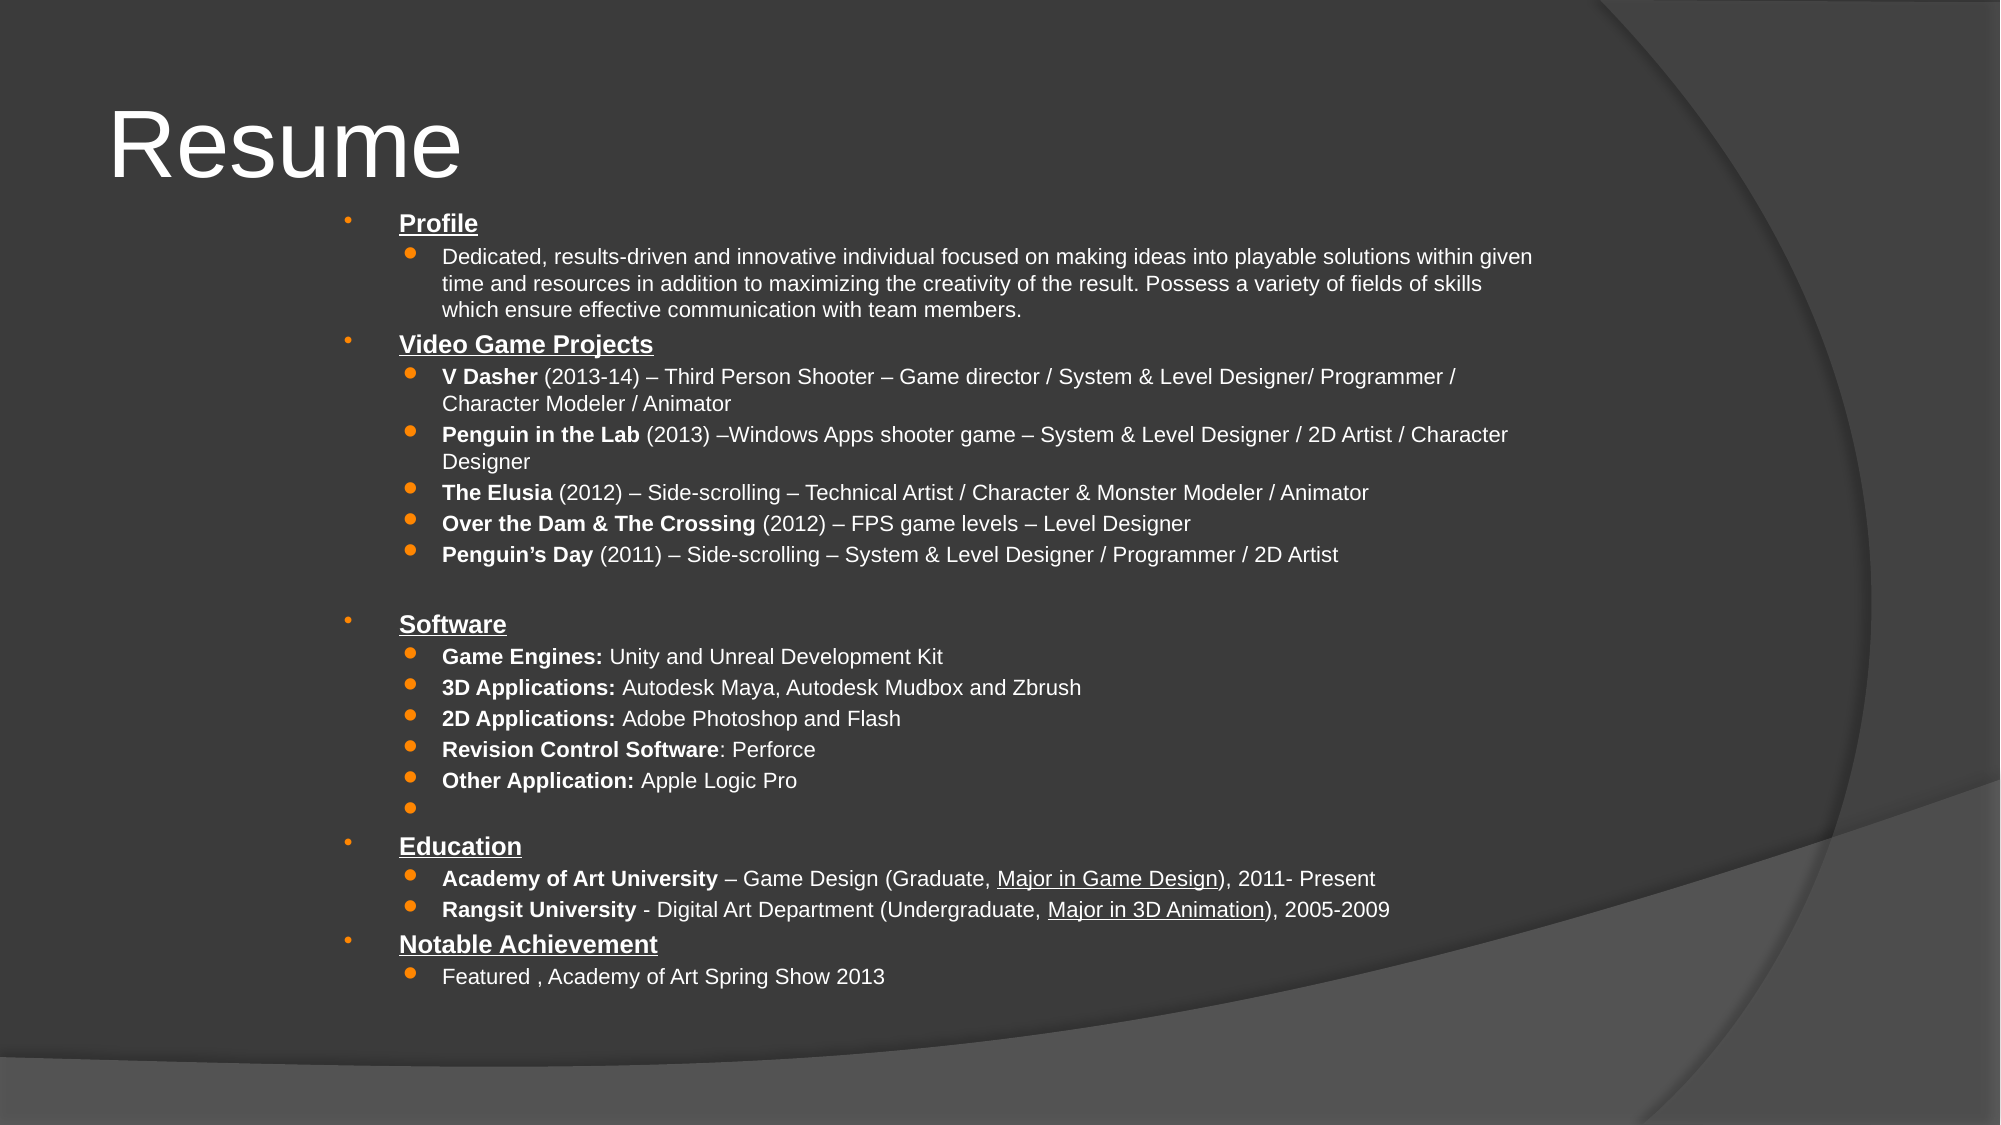

# Resume
Profile
Dedicated, results-driven and innovative individual focused on making ideas into playable solutions within given time and resources in addition to maximizing the creativity of the result. Possess a variety of fields of skills which ensure effective communication with team members.
Video Game Projects
V Dasher (2013-14) – Third Person Shooter – Game director / System & Level Designer/ Programmer / Character Modeler / Animator
Penguin in the Lab (2013) –Windows Apps shooter game – System & Level Designer / 2D Artist / Character Designer
The Elusia (2012) – Side-scrolling – Technical Artist / Character & Monster Modeler / Animator
Over the Dam & The Crossing (2012) – FPS game levels – Level Designer
Penguin’s Day (2011) – Side-scrolling – System & Level Designer / Programmer / 2D Artist

Software
Game Engines: Unity and Unreal Development Kit
3D Applications: Autodesk Maya, Autodesk Mudbox and Zbrush
2D Applications: Adobe Photoshop and Flash
Revision Control Software: Perforce
Other Application: Apple Logic Pro

Education
Academy of Art University – Game Design (Graduate, Major in Game Design), 2011- Present
Rangsit University - Digital Art Department (Undergraduate, Major in 3D Animation), 2005-2009
Notable Achievement
Featured , Academy of Art Spring Show 2013